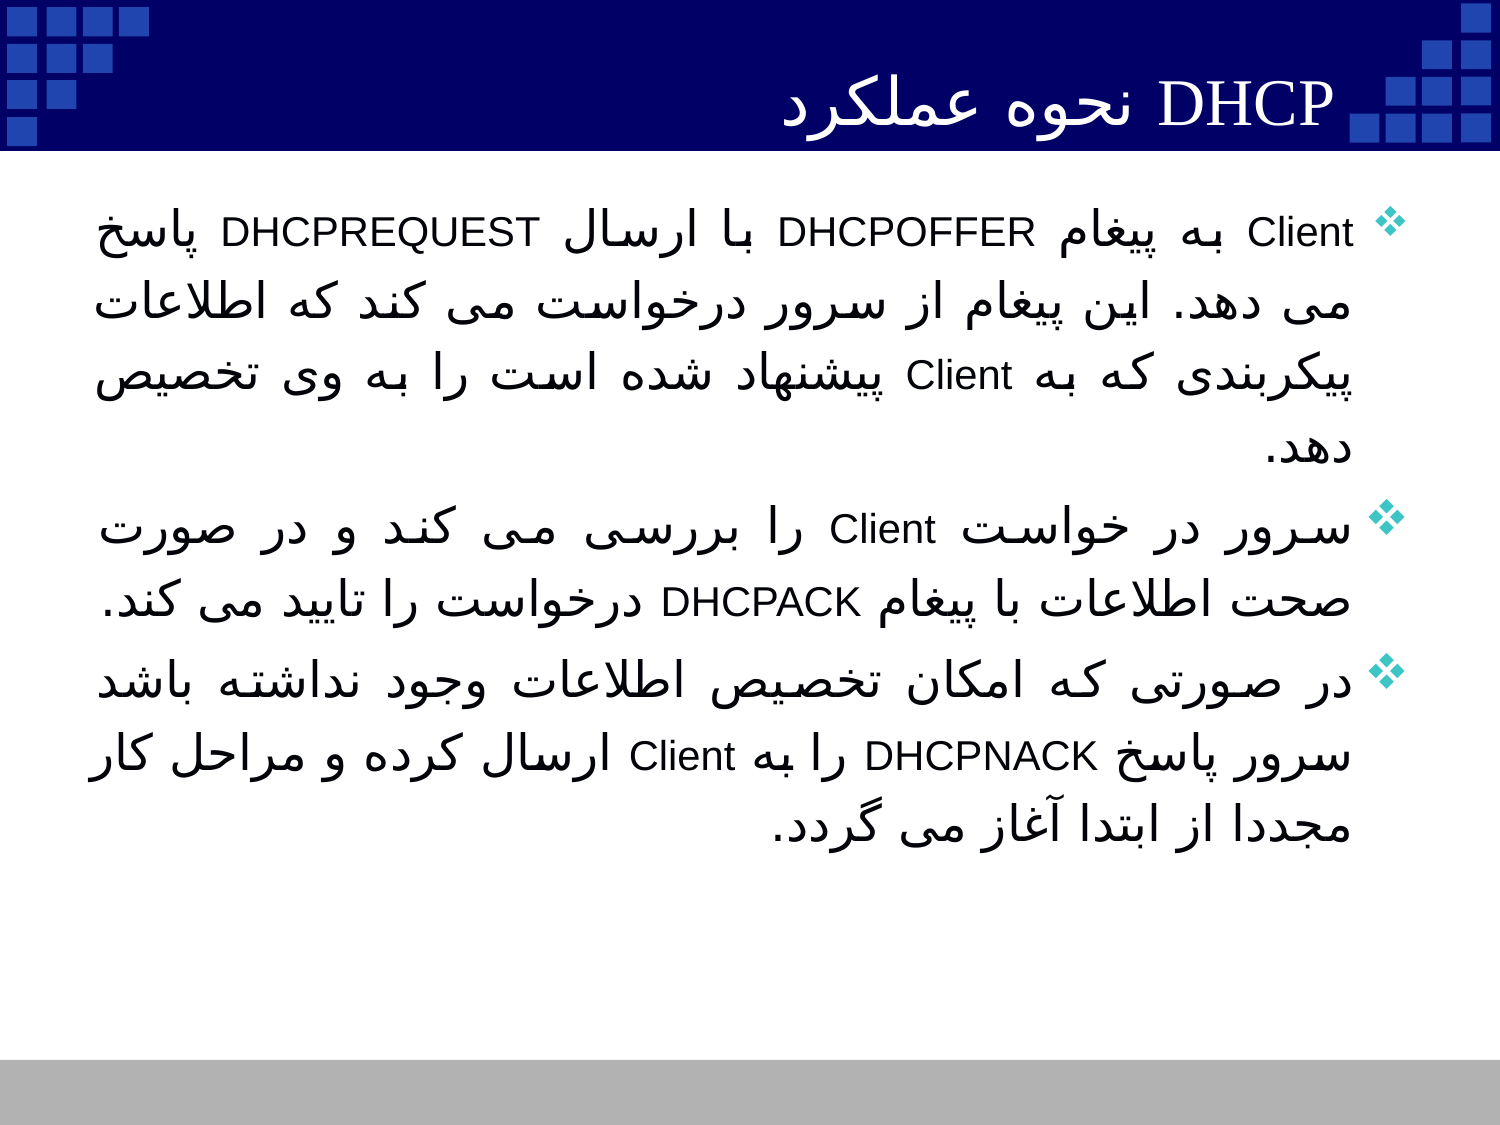

# نحوه عملکرد DHCP
Client به پیغام DHCPOFFER با ارسال DHCPREQUEST پاسخ می دهد. این پیغام از سرور درخواست می کند که اطلاعات پیکربندی که به Client پیشنهاد شده است را به وی تخصیص دهد.
سرور در خواست Client را بررسی می کند و در صورت صحت اطلاعات با پیغام DHCPACK درخواست را تایید می کند.
در صورتی که امکان تخصیص اطلاعات وجود نداشته باشد سرور پاسخ DHCPNACK را به Client ارسال کرده و مراحل کار مجددا از ابتدا آغاز می گردد.

62
Company  Logo